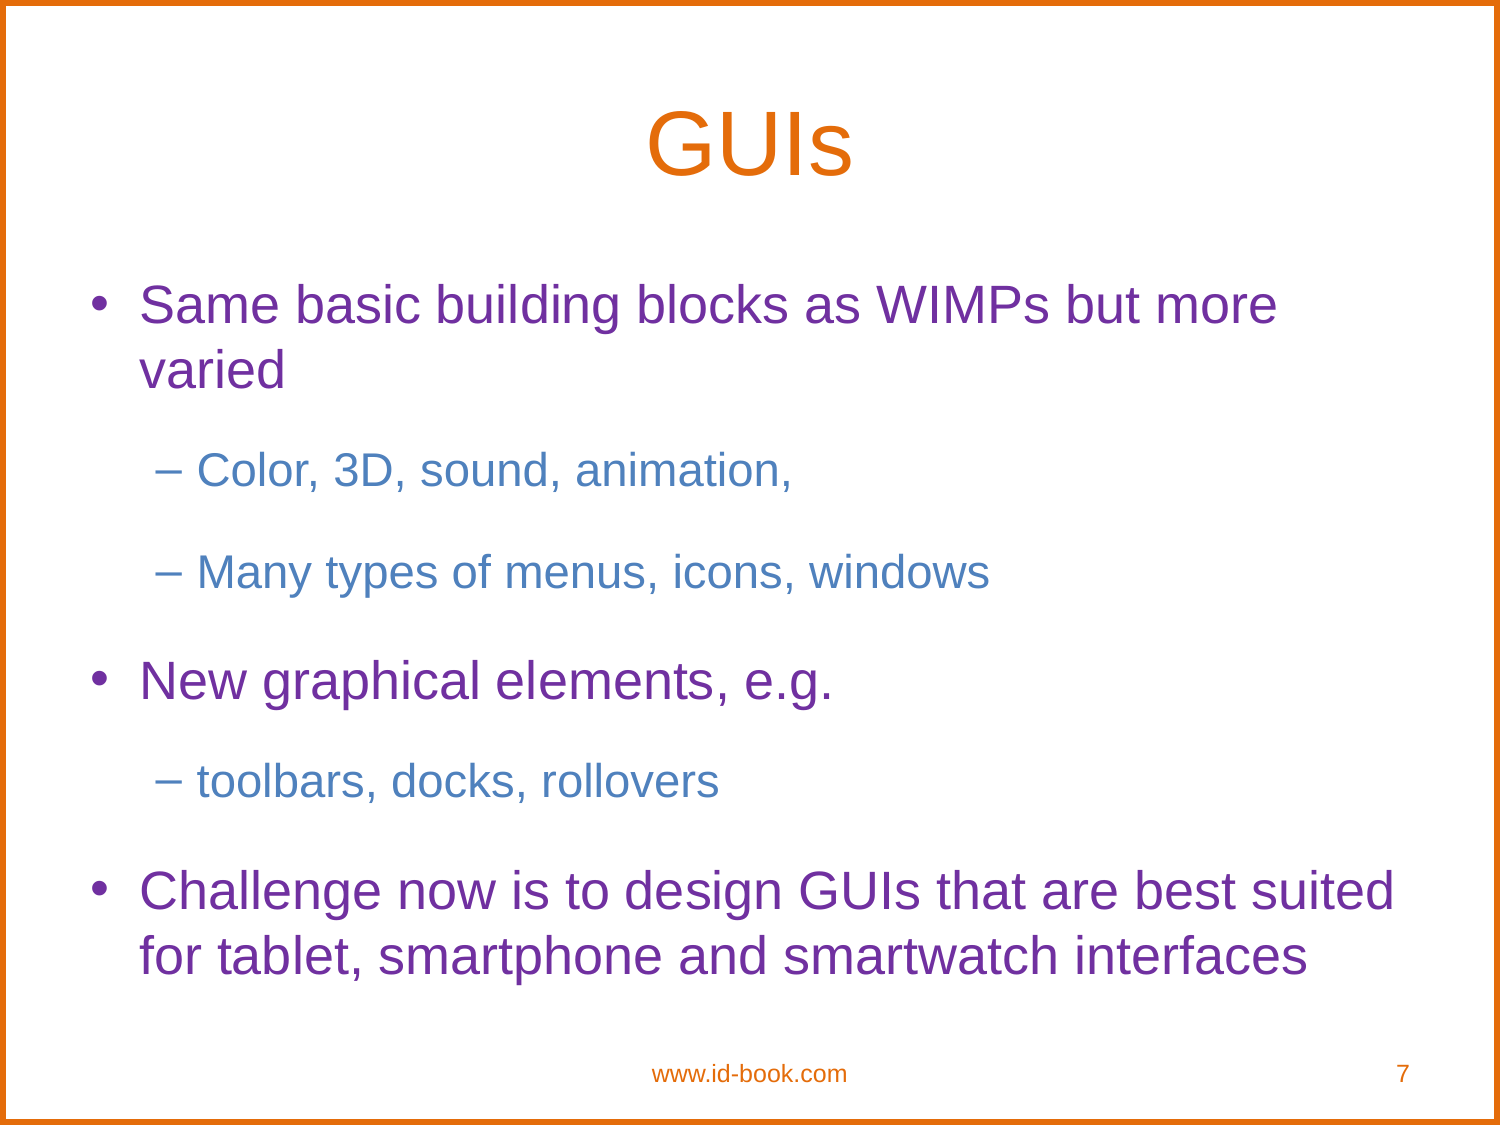

GUIs
Same basic building blocks as WIMPs but more varied

Color, 3D, sound, animation,

Many types of menus, icons, windows

New graphical elements, e.g.

toolbars, docks, rollovers

Challenge now is to design GUIs that are best suited for tablet, smartphone and smartwatch interfaces
www.id-book.com
7